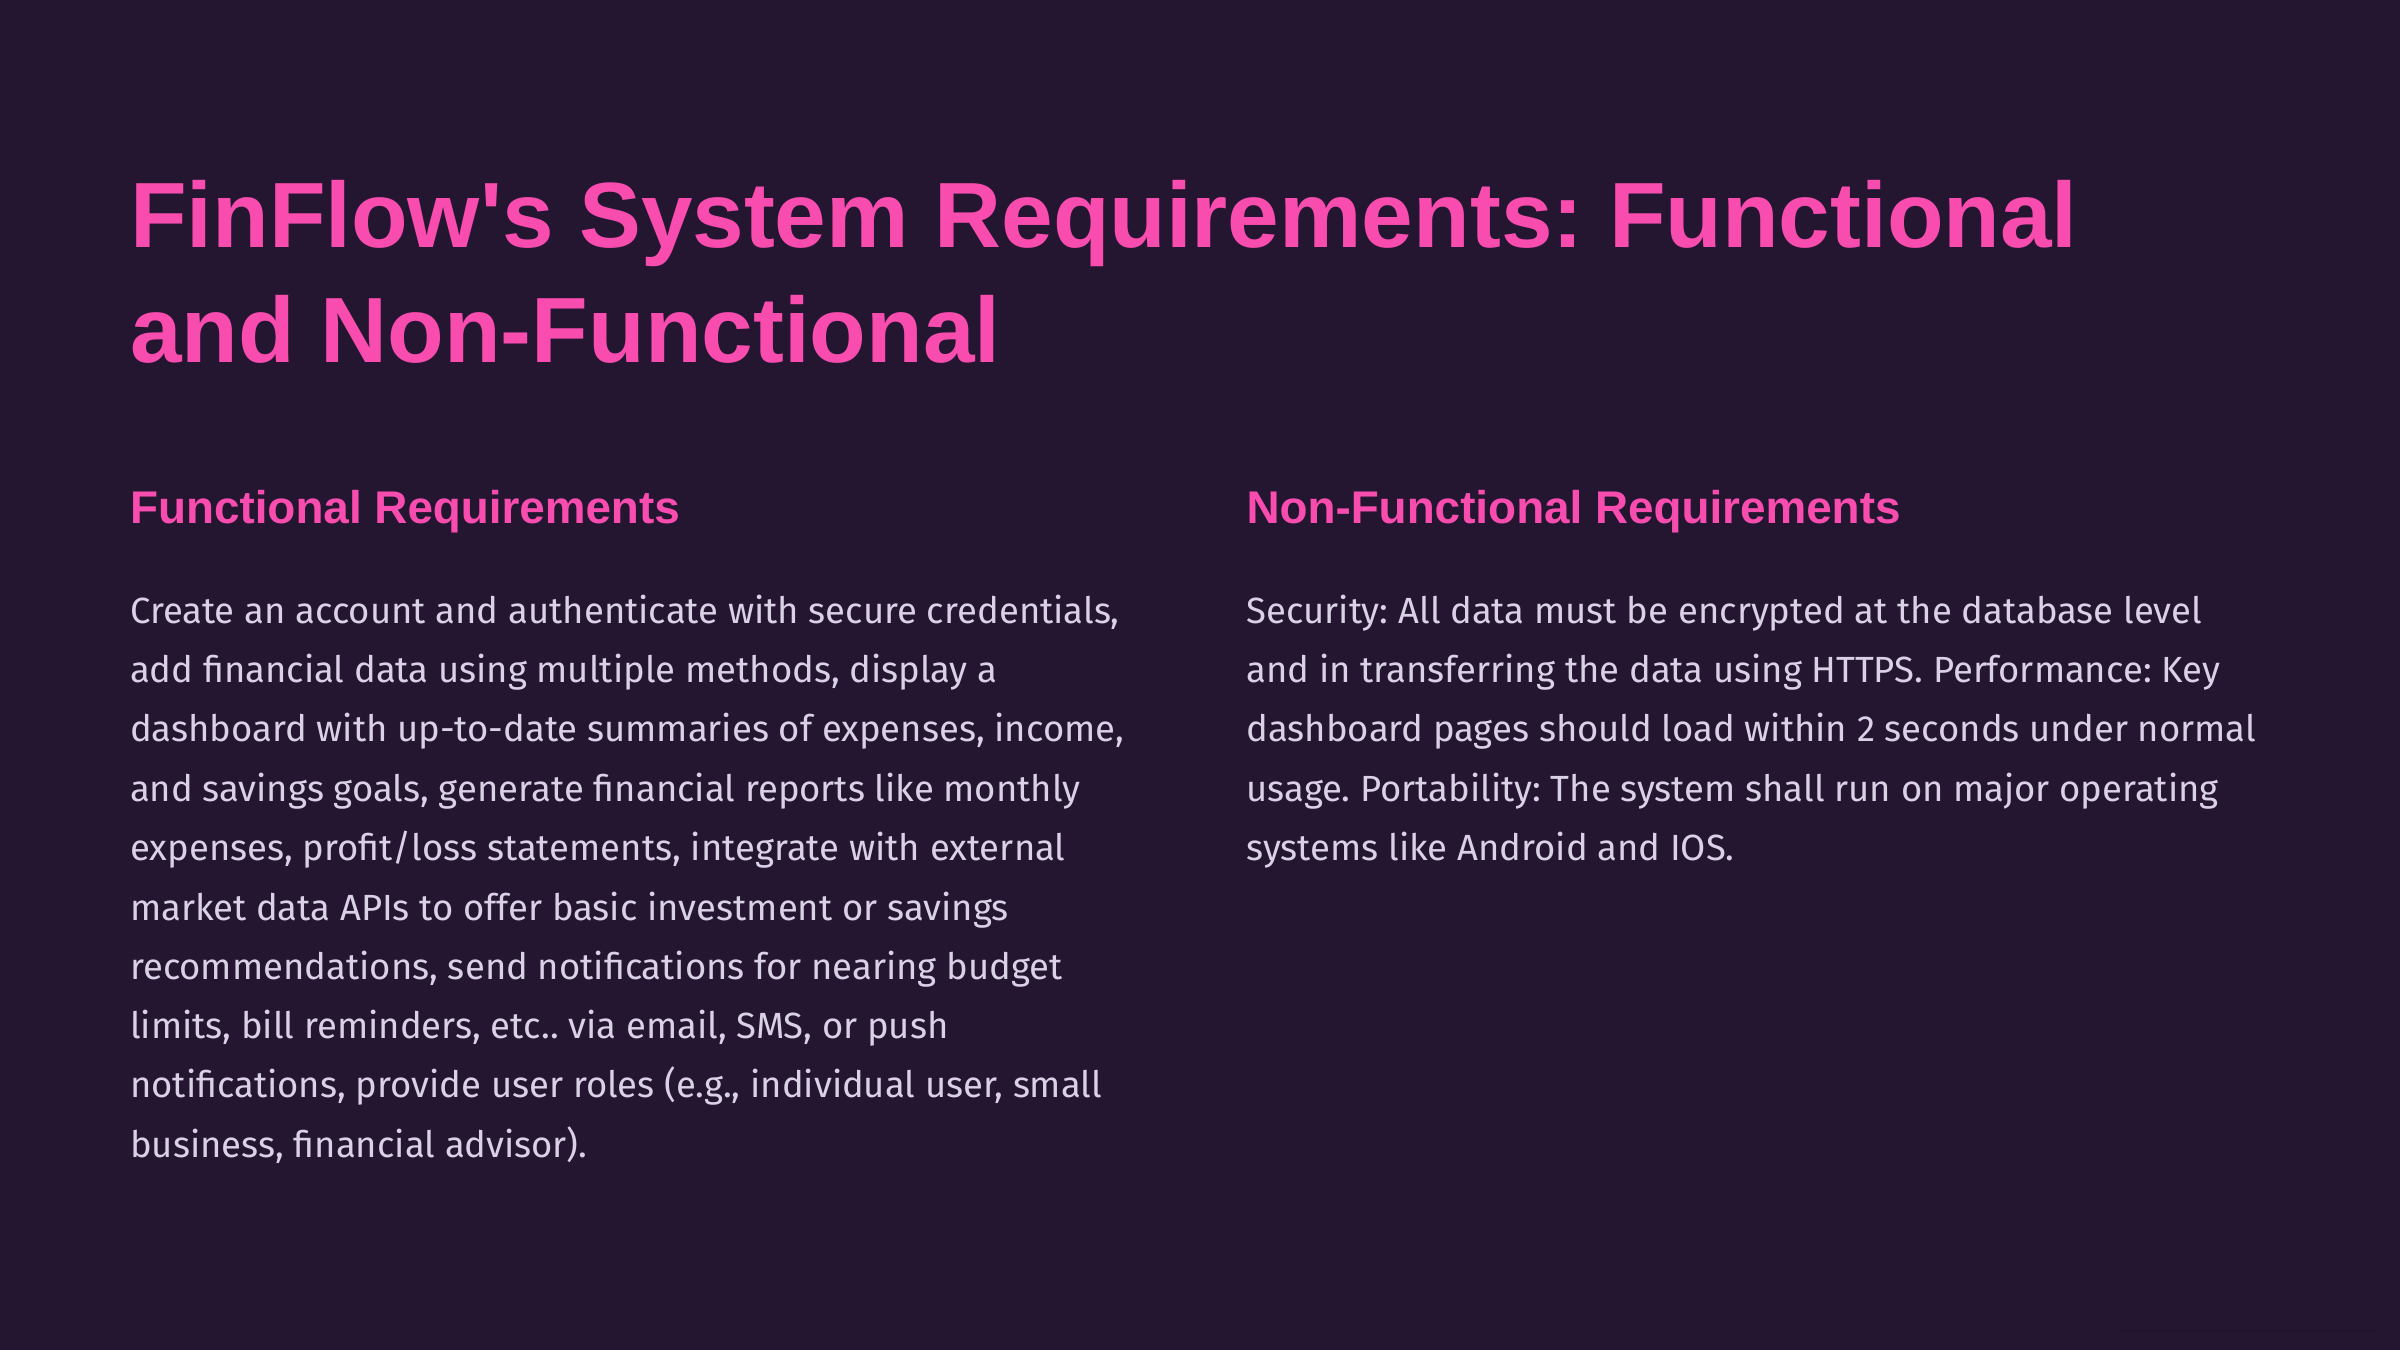

FinFlow's System Requirements: Functional and Non-Functional
Functional Requirements
Non-Functional Requirements
Create an account and authenticate with secure credentials, add financial data using multiple methods, display a dashboard with up-to-date summaries of expenses, income, and savings goals, generate financial reports like monthly expenses, profit/loss statements, integrate with external market data APIs to offer basic investment or savings recommendations, send notifications for nearing budget limits, bill reminders, etc.. via email, SMS, or push notifications, provide user roles (e.g., individual user, small business, financial advisor).
Security: All data must be encrypted at the database level and in transferring the data using HTTPS. Performance: Key dashboard pages should load within 2 seconds under normal usage. Portability: The system shall run on major operating systems like Android and IOS.